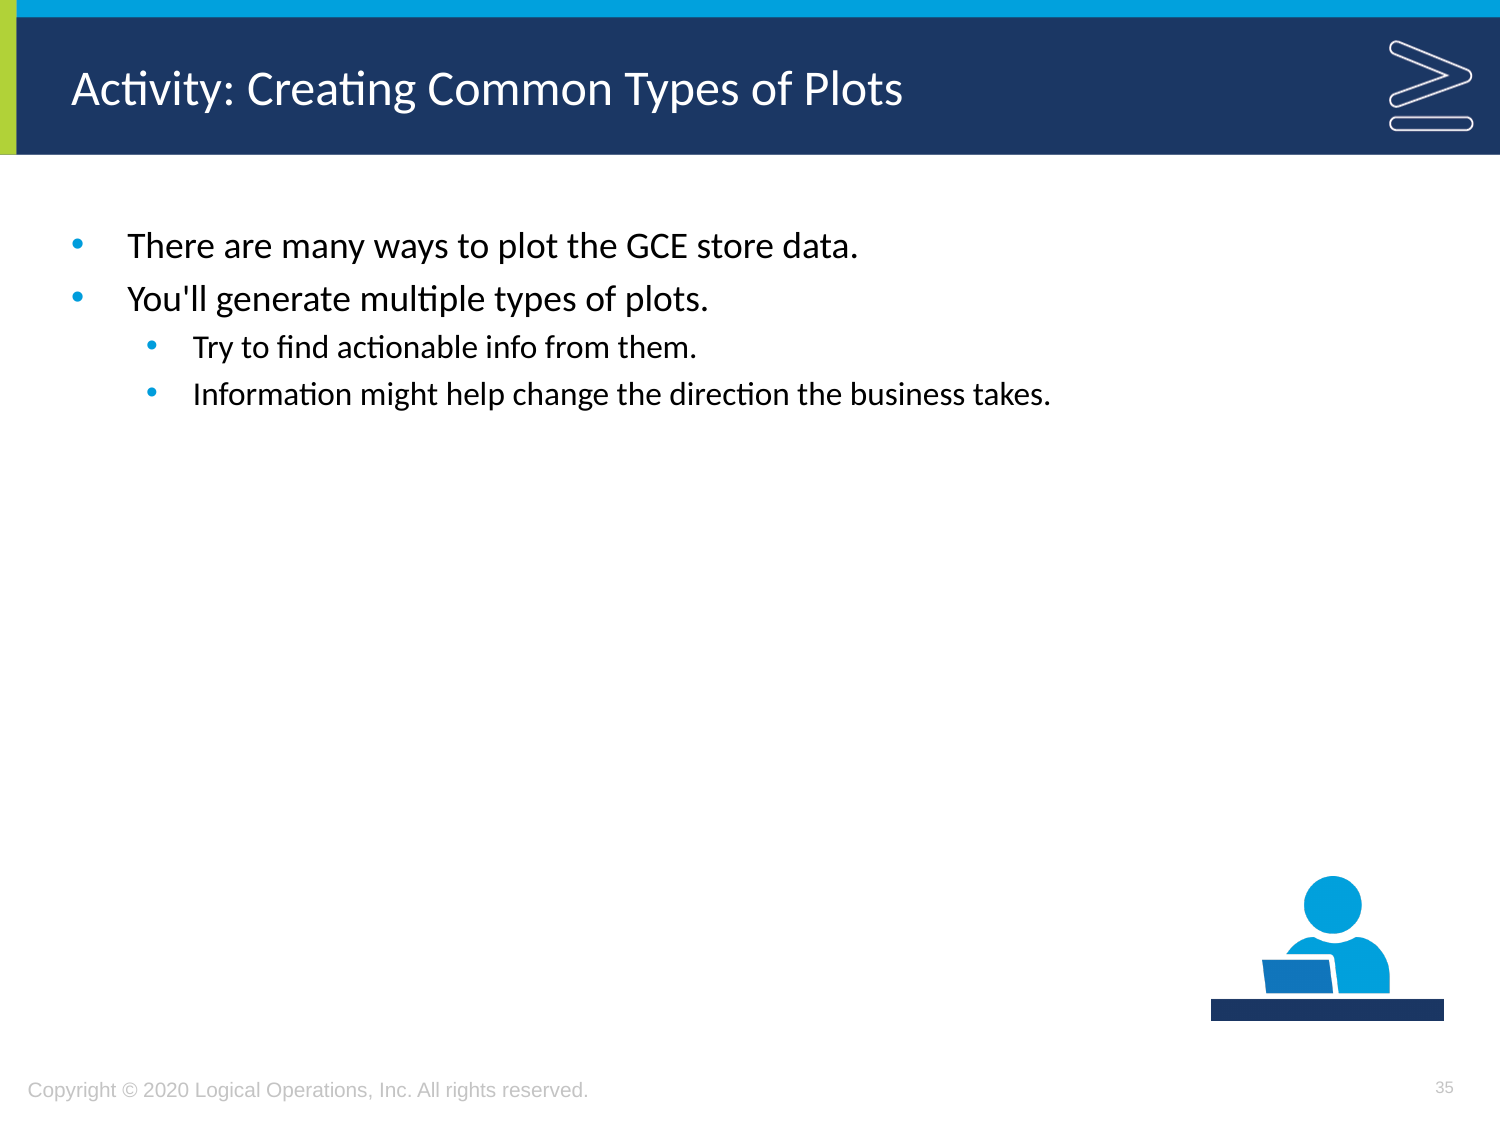

# Activity: Creating Common Types of Plots
There are many ways to plot the GCE store data.
You'll generate multiple types of plots.
Try to find actionable info from them.
Information might help change the direction the business takes.
35